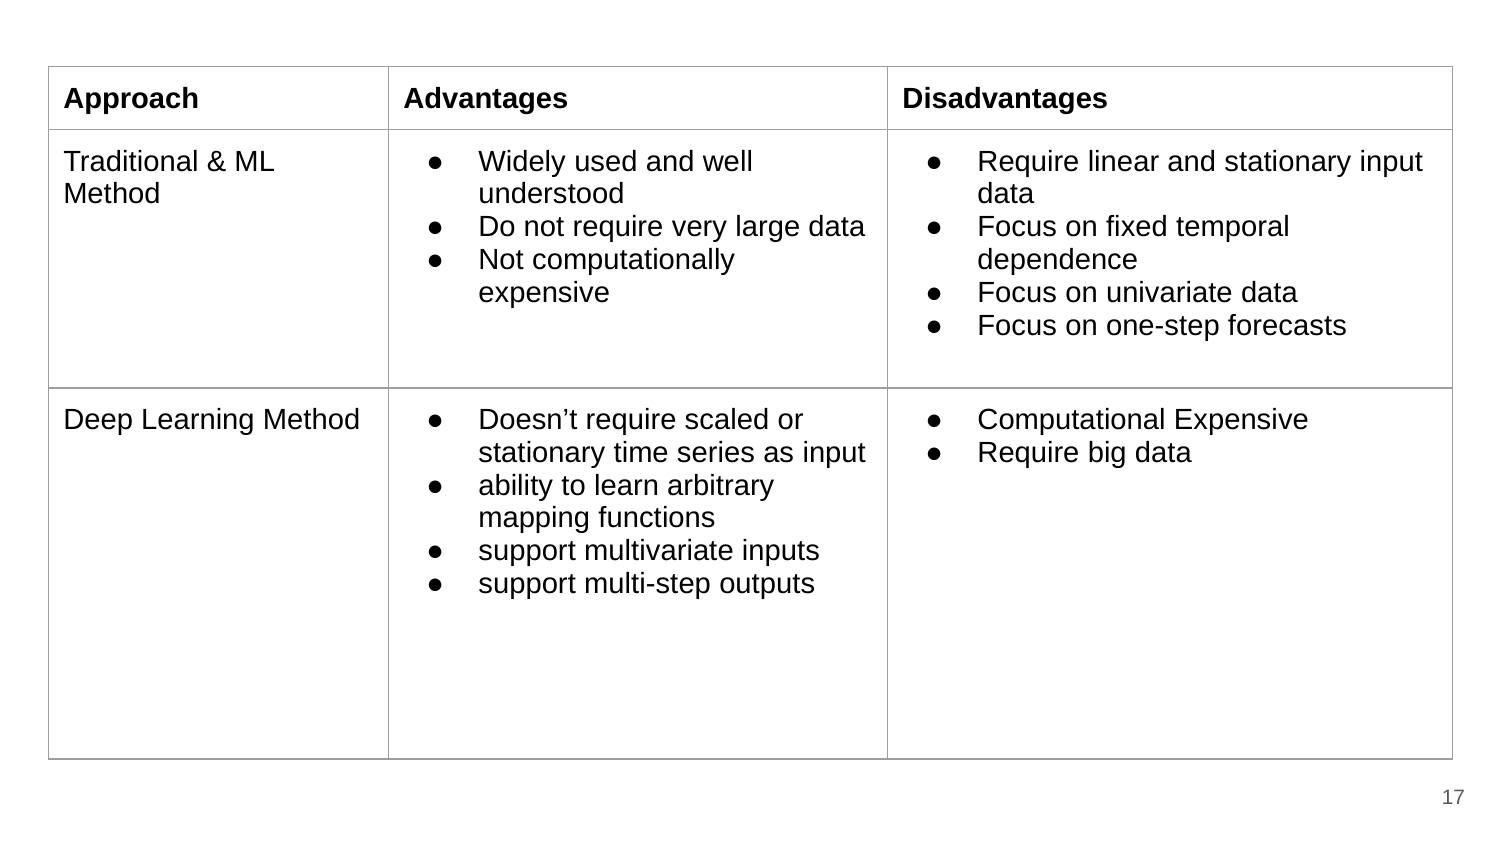

| Approach | Advantages | Disadvantages |
| --- | --- | --- |
| Traditional & ML Method | Widely used and well understood Do not require very large data Not computationally expensive | Require linear and stationary input data Focus on fixed temporal dependence Focus on univariate data Focus on one-step forecasts |
| Deep Learning Method | Doesn’t require scaled or stationary time series as input ability to learn arbitrary mapping functions support multivariate inputs support multi-step outputs | Computational Expensive Require big data |
17